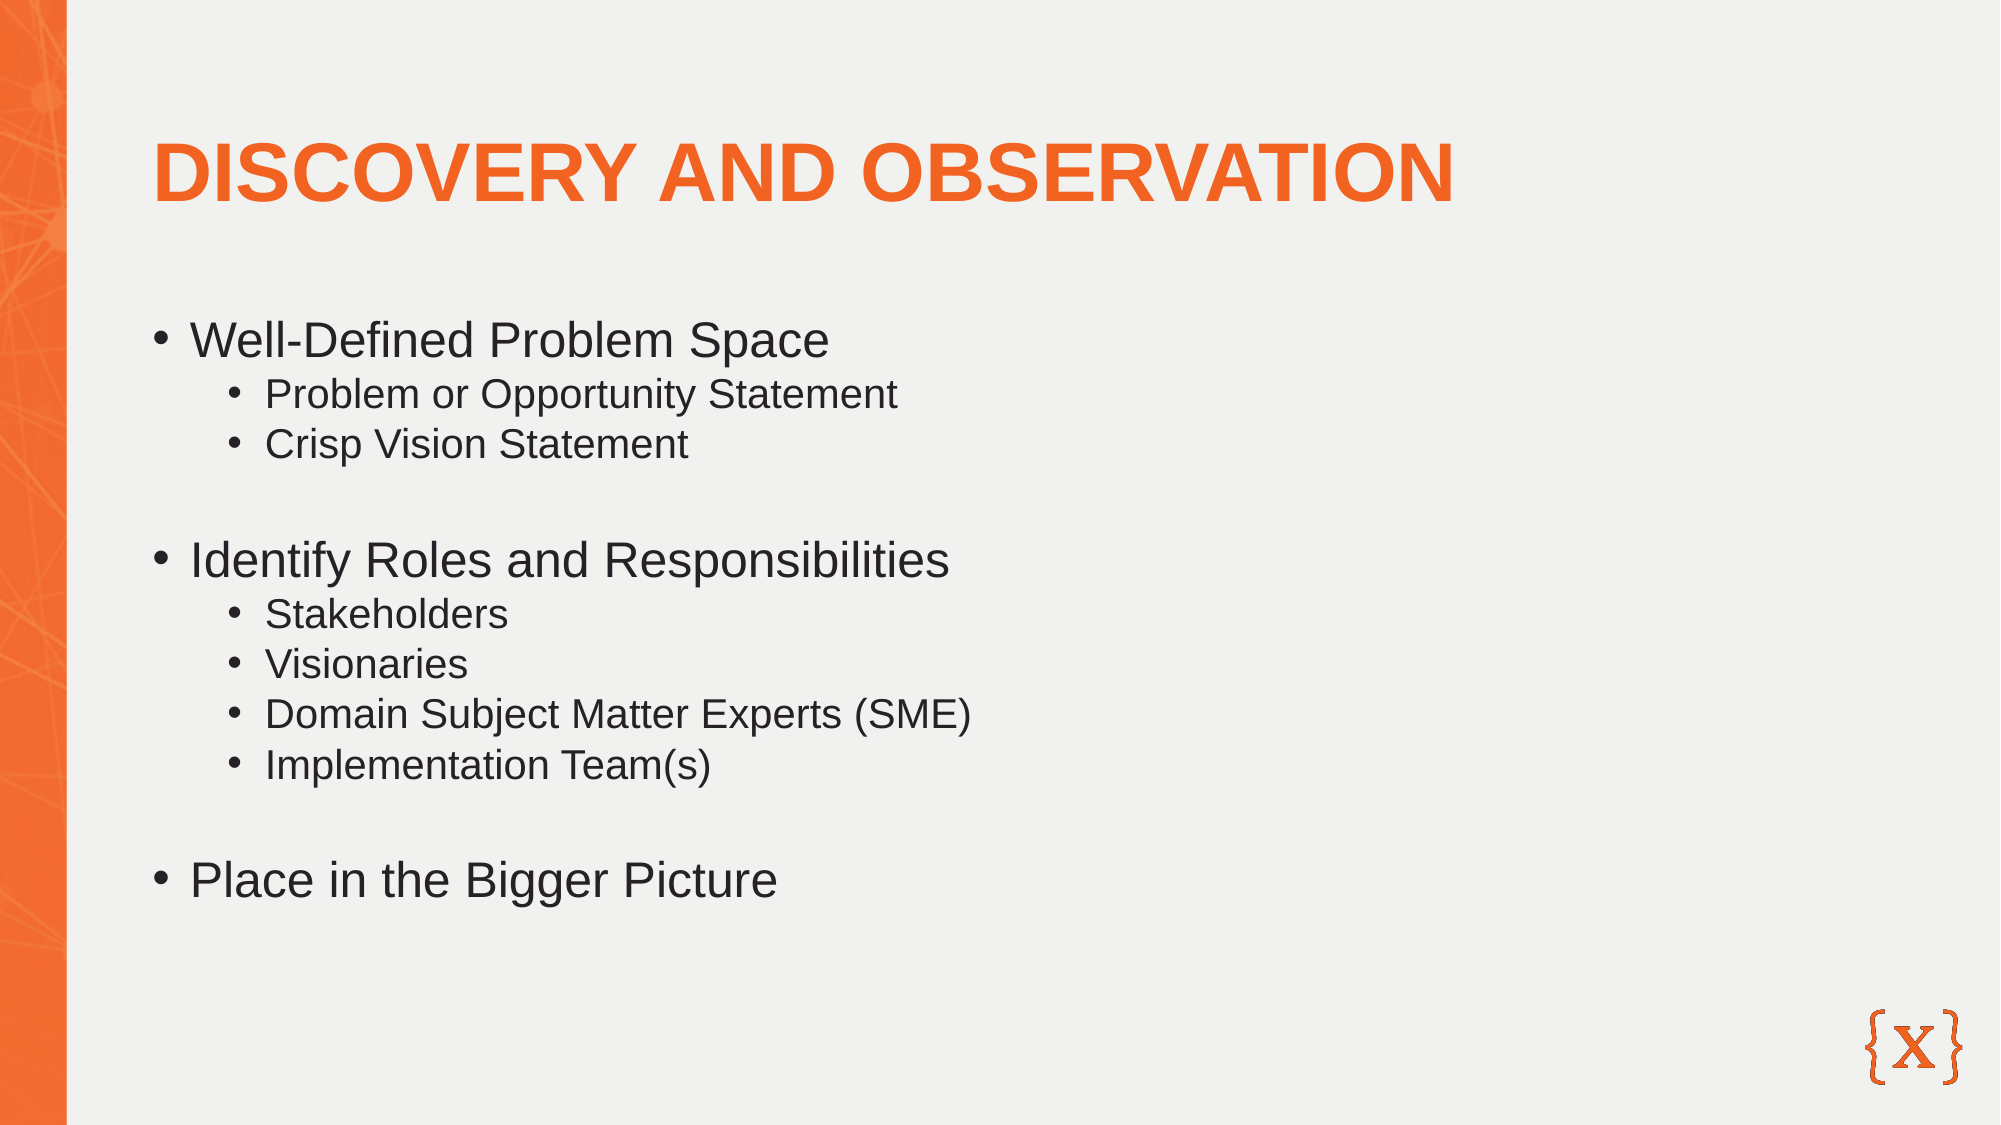

# DISCOVERY AND OBSERVATION
Well-Defined Problem Space
Problem or Opportunity Statement
Crisp Vision Statement

Identify Roles and Responsibilities
Stakeholders
Visionaries
Domain Subject Matter Experts (SME)
Implementation Team(s)

Place in the Bigger Picture